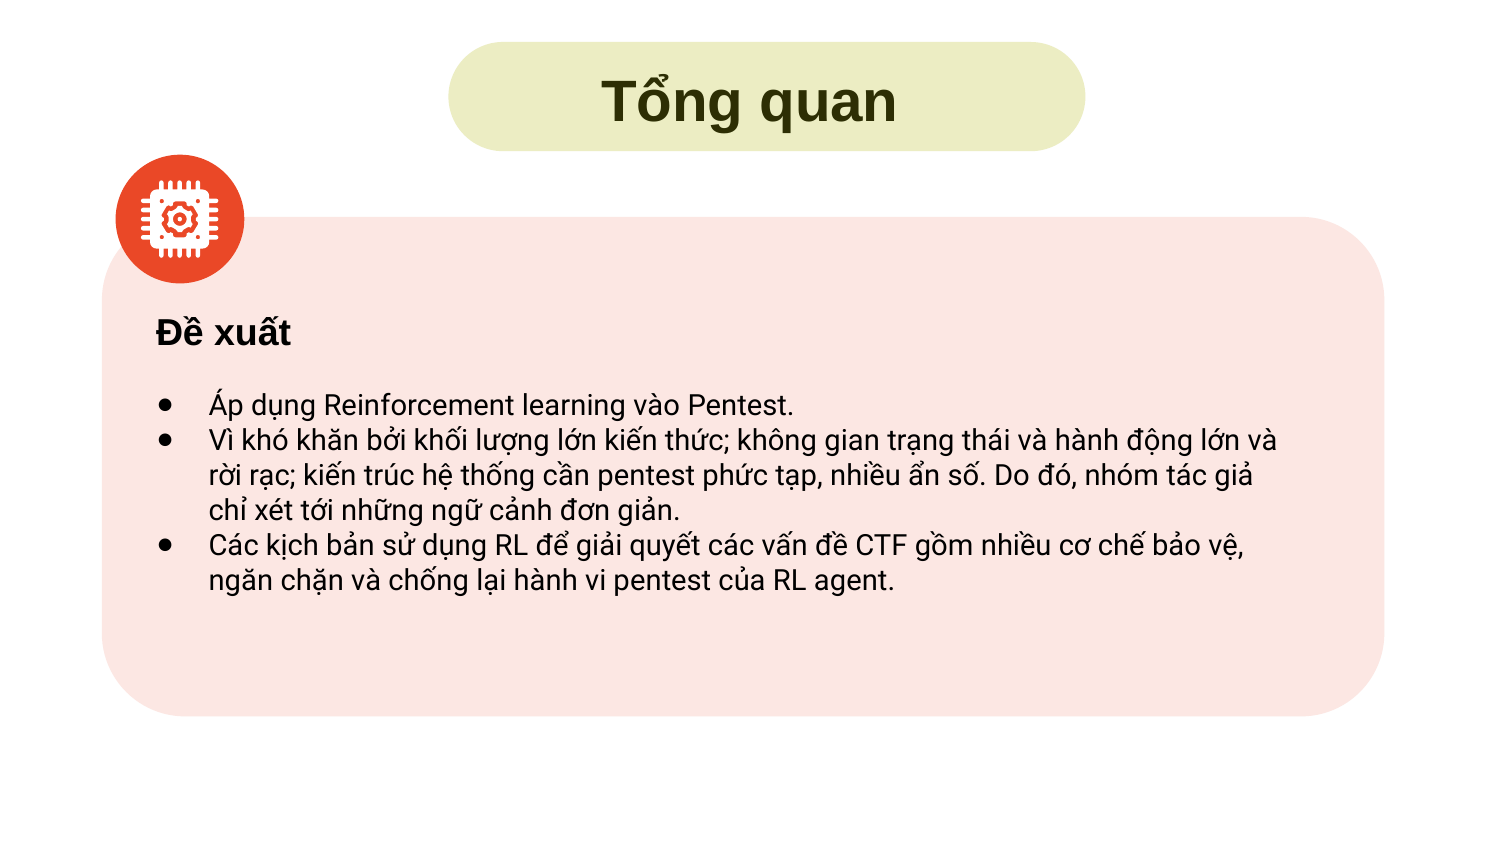

# Tổng quan

Đề xuất
Áp dụng Reinforcement learning vào Pentest.
Vì khó khăn bởi khối lượng lớn kiến thức; không gian trạng thái và hành động lớn và rời rạc; kiến trúc hệ thống cần pentest phức tạp, nhiều ẩn số. Do đó, nhóm tác giả chỉ xét tới những ngữ cảnh đơn giản.
Các kịch bản sử dụng RL để giải quyết các vấn đề CTF gồm nhiều cơ chế bảo vệ, ngăn chặn và chống lại hành vi pentest của RL agent.